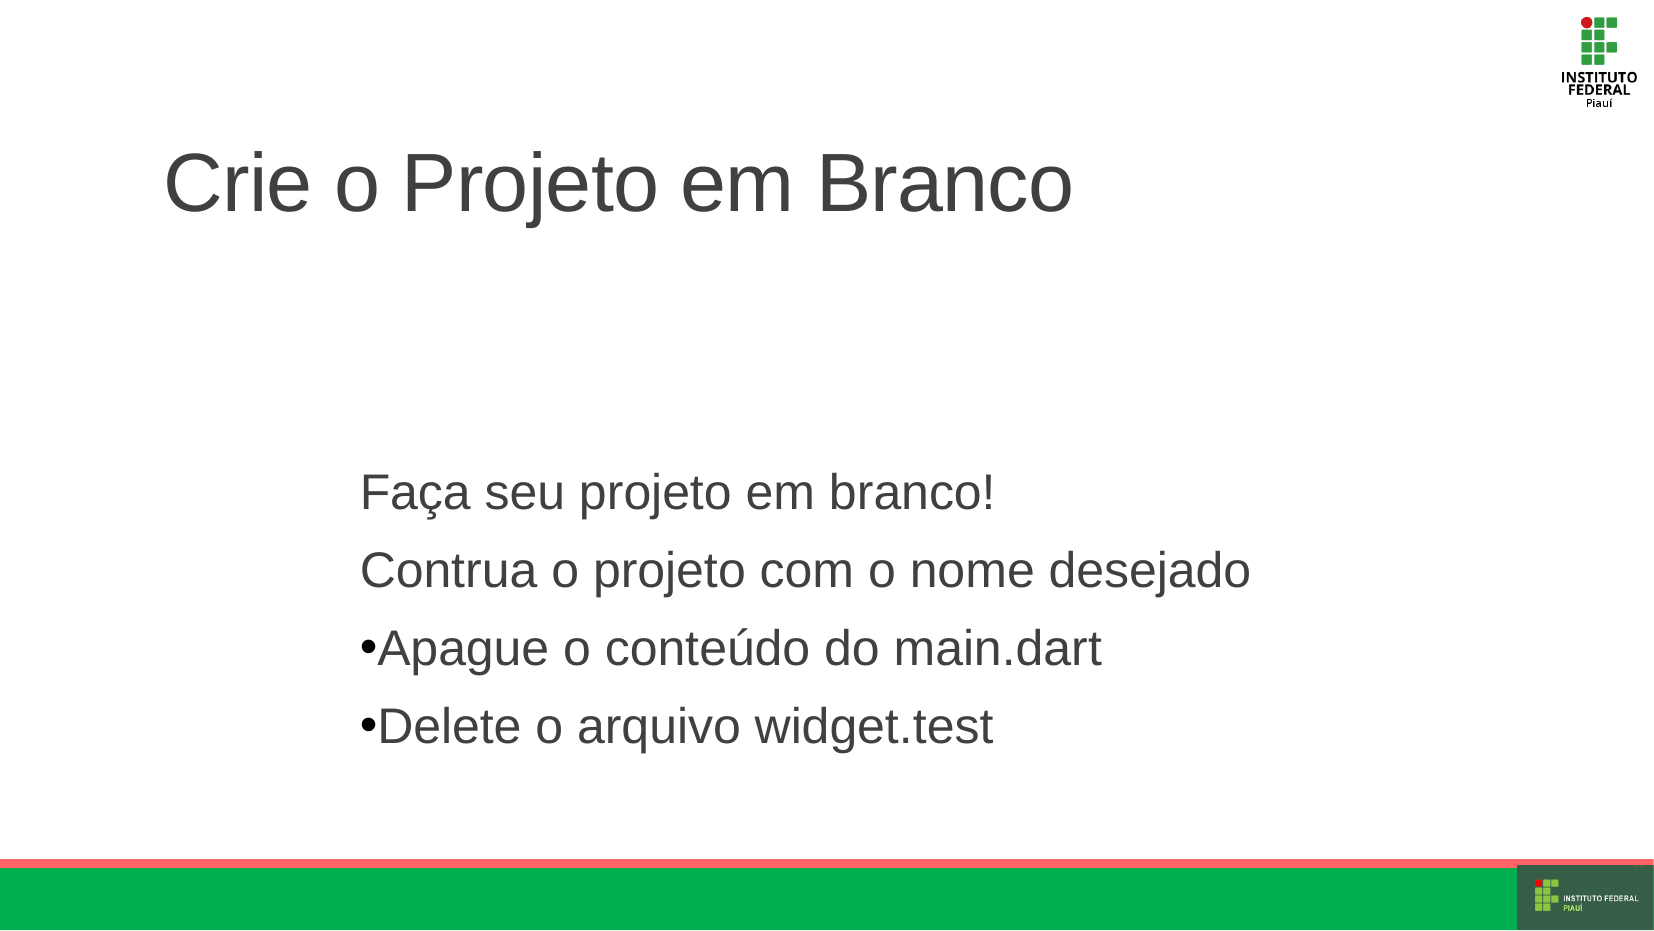

# Crie o Projeto em Branco

Faça seu projeto em branco!
Contrua o projeto com o nome desejado
Apague o conteúdo do main.dart
Delete o arquivo widget.test